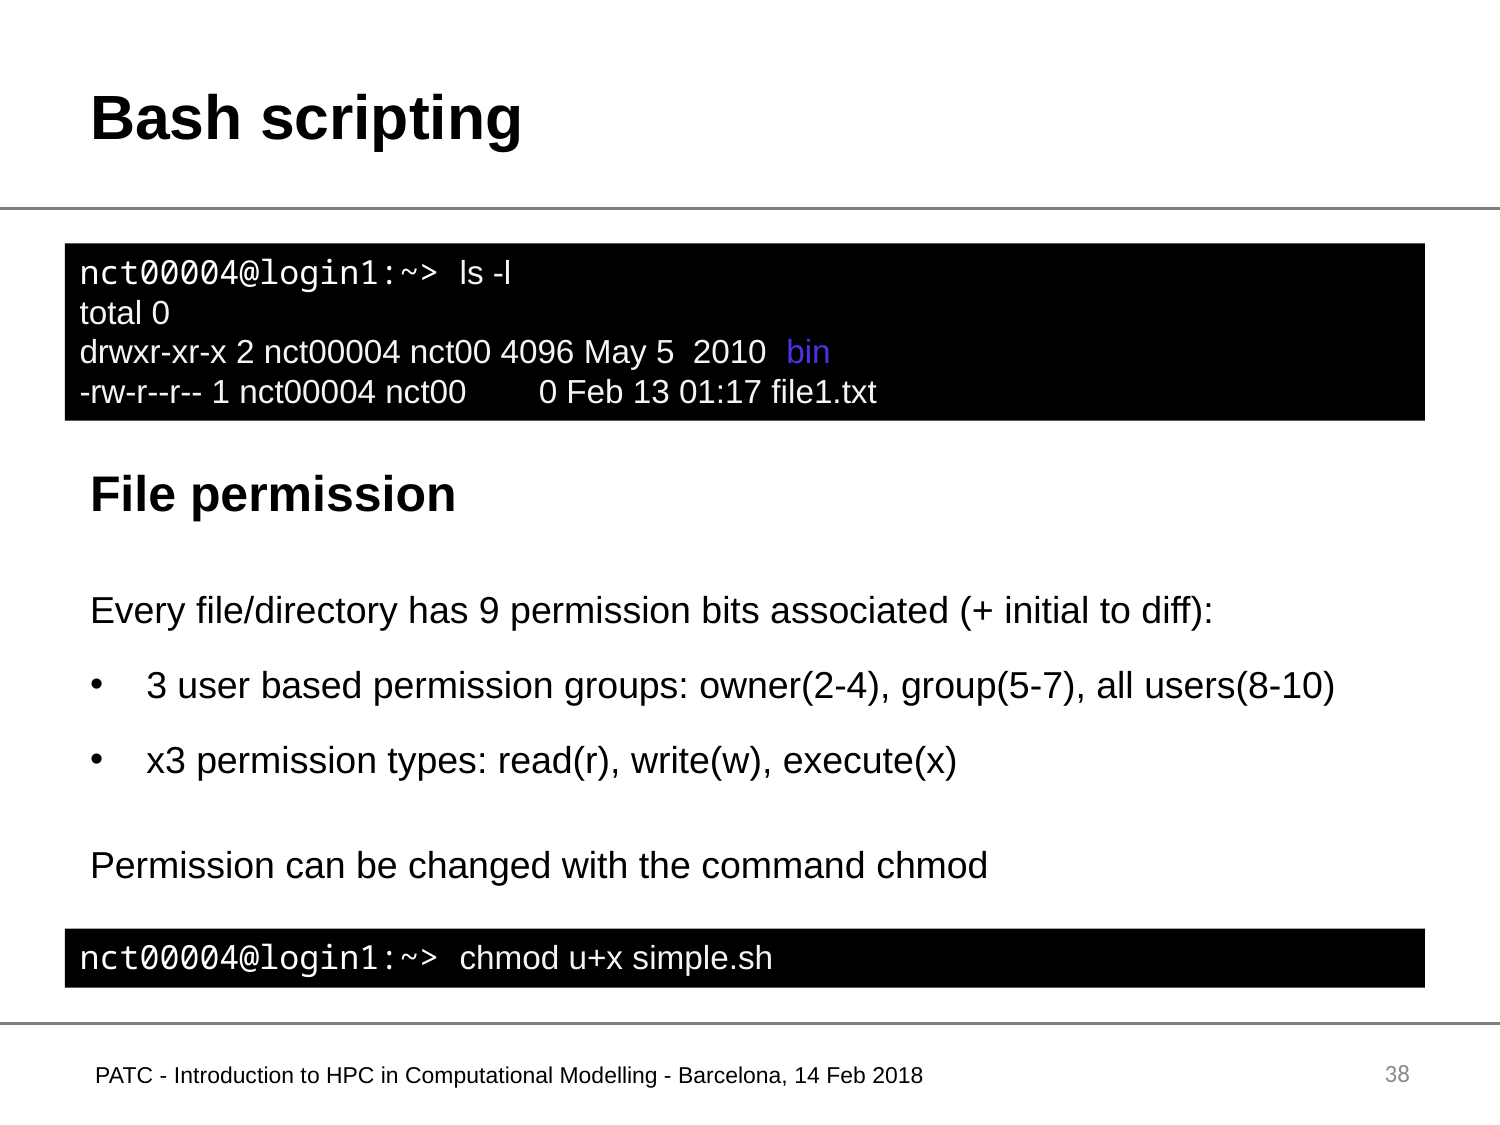

# Bash scripting
nct00004@login1:~> ls -l
total 0
drwxr-xr-x 2 nct00004 nct00 4096 May 5  2010  bin
-rw-r--r-- 1 nct00004 nct00	 0 Feb 13 01:17 file1.txt

File permission

Every file/directory has 9 permission bits associated (+ initial to diff):
3 user based permission groups: owner(2-4), group(5-7), all users(8-10)
x3 permission types: read(r), write(w), execute(x)

Permission can be changed with the command chmod

nct00004@login1:~> chmod u+x simple.sh

38